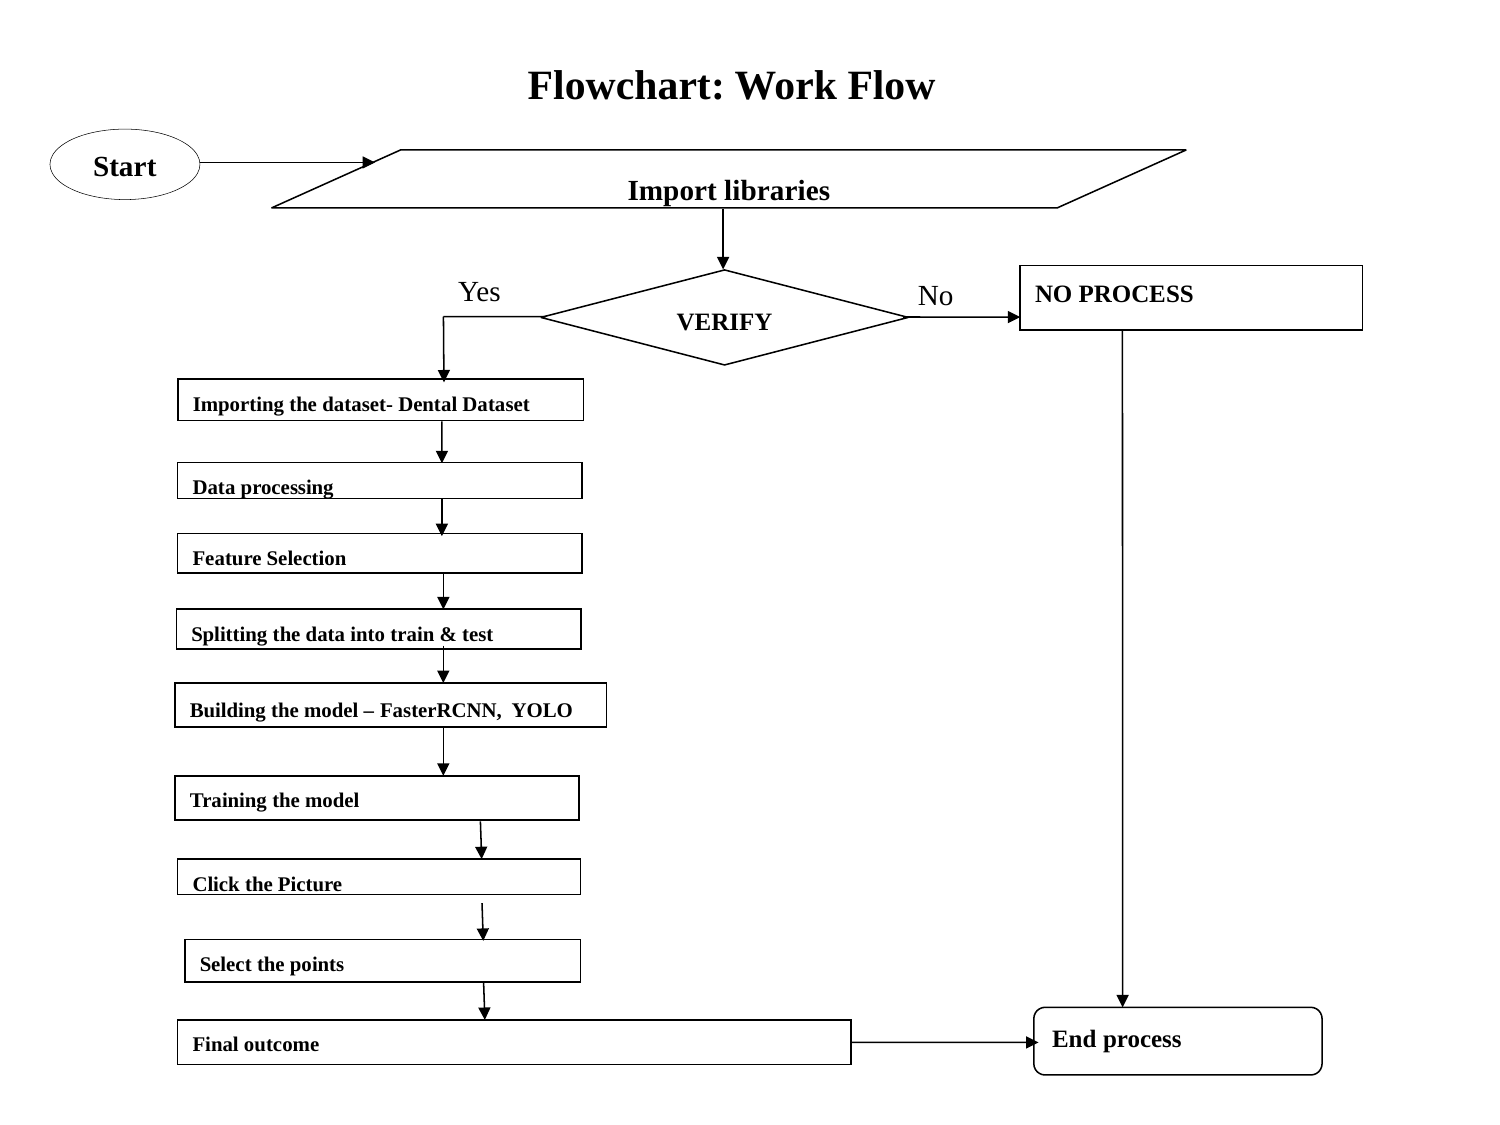

Flowchart: Work Flow
Start
Import libraries
NO PROCESS
VERIFY

Data processing
Feature Selection
Splitting the data into train & test
Building the model – FasterRCNN,  YOLO
Training the model
Click the Picture
Select the points
End process
Final outcome
Importing the dataset- Dental Dataset
Yes
No